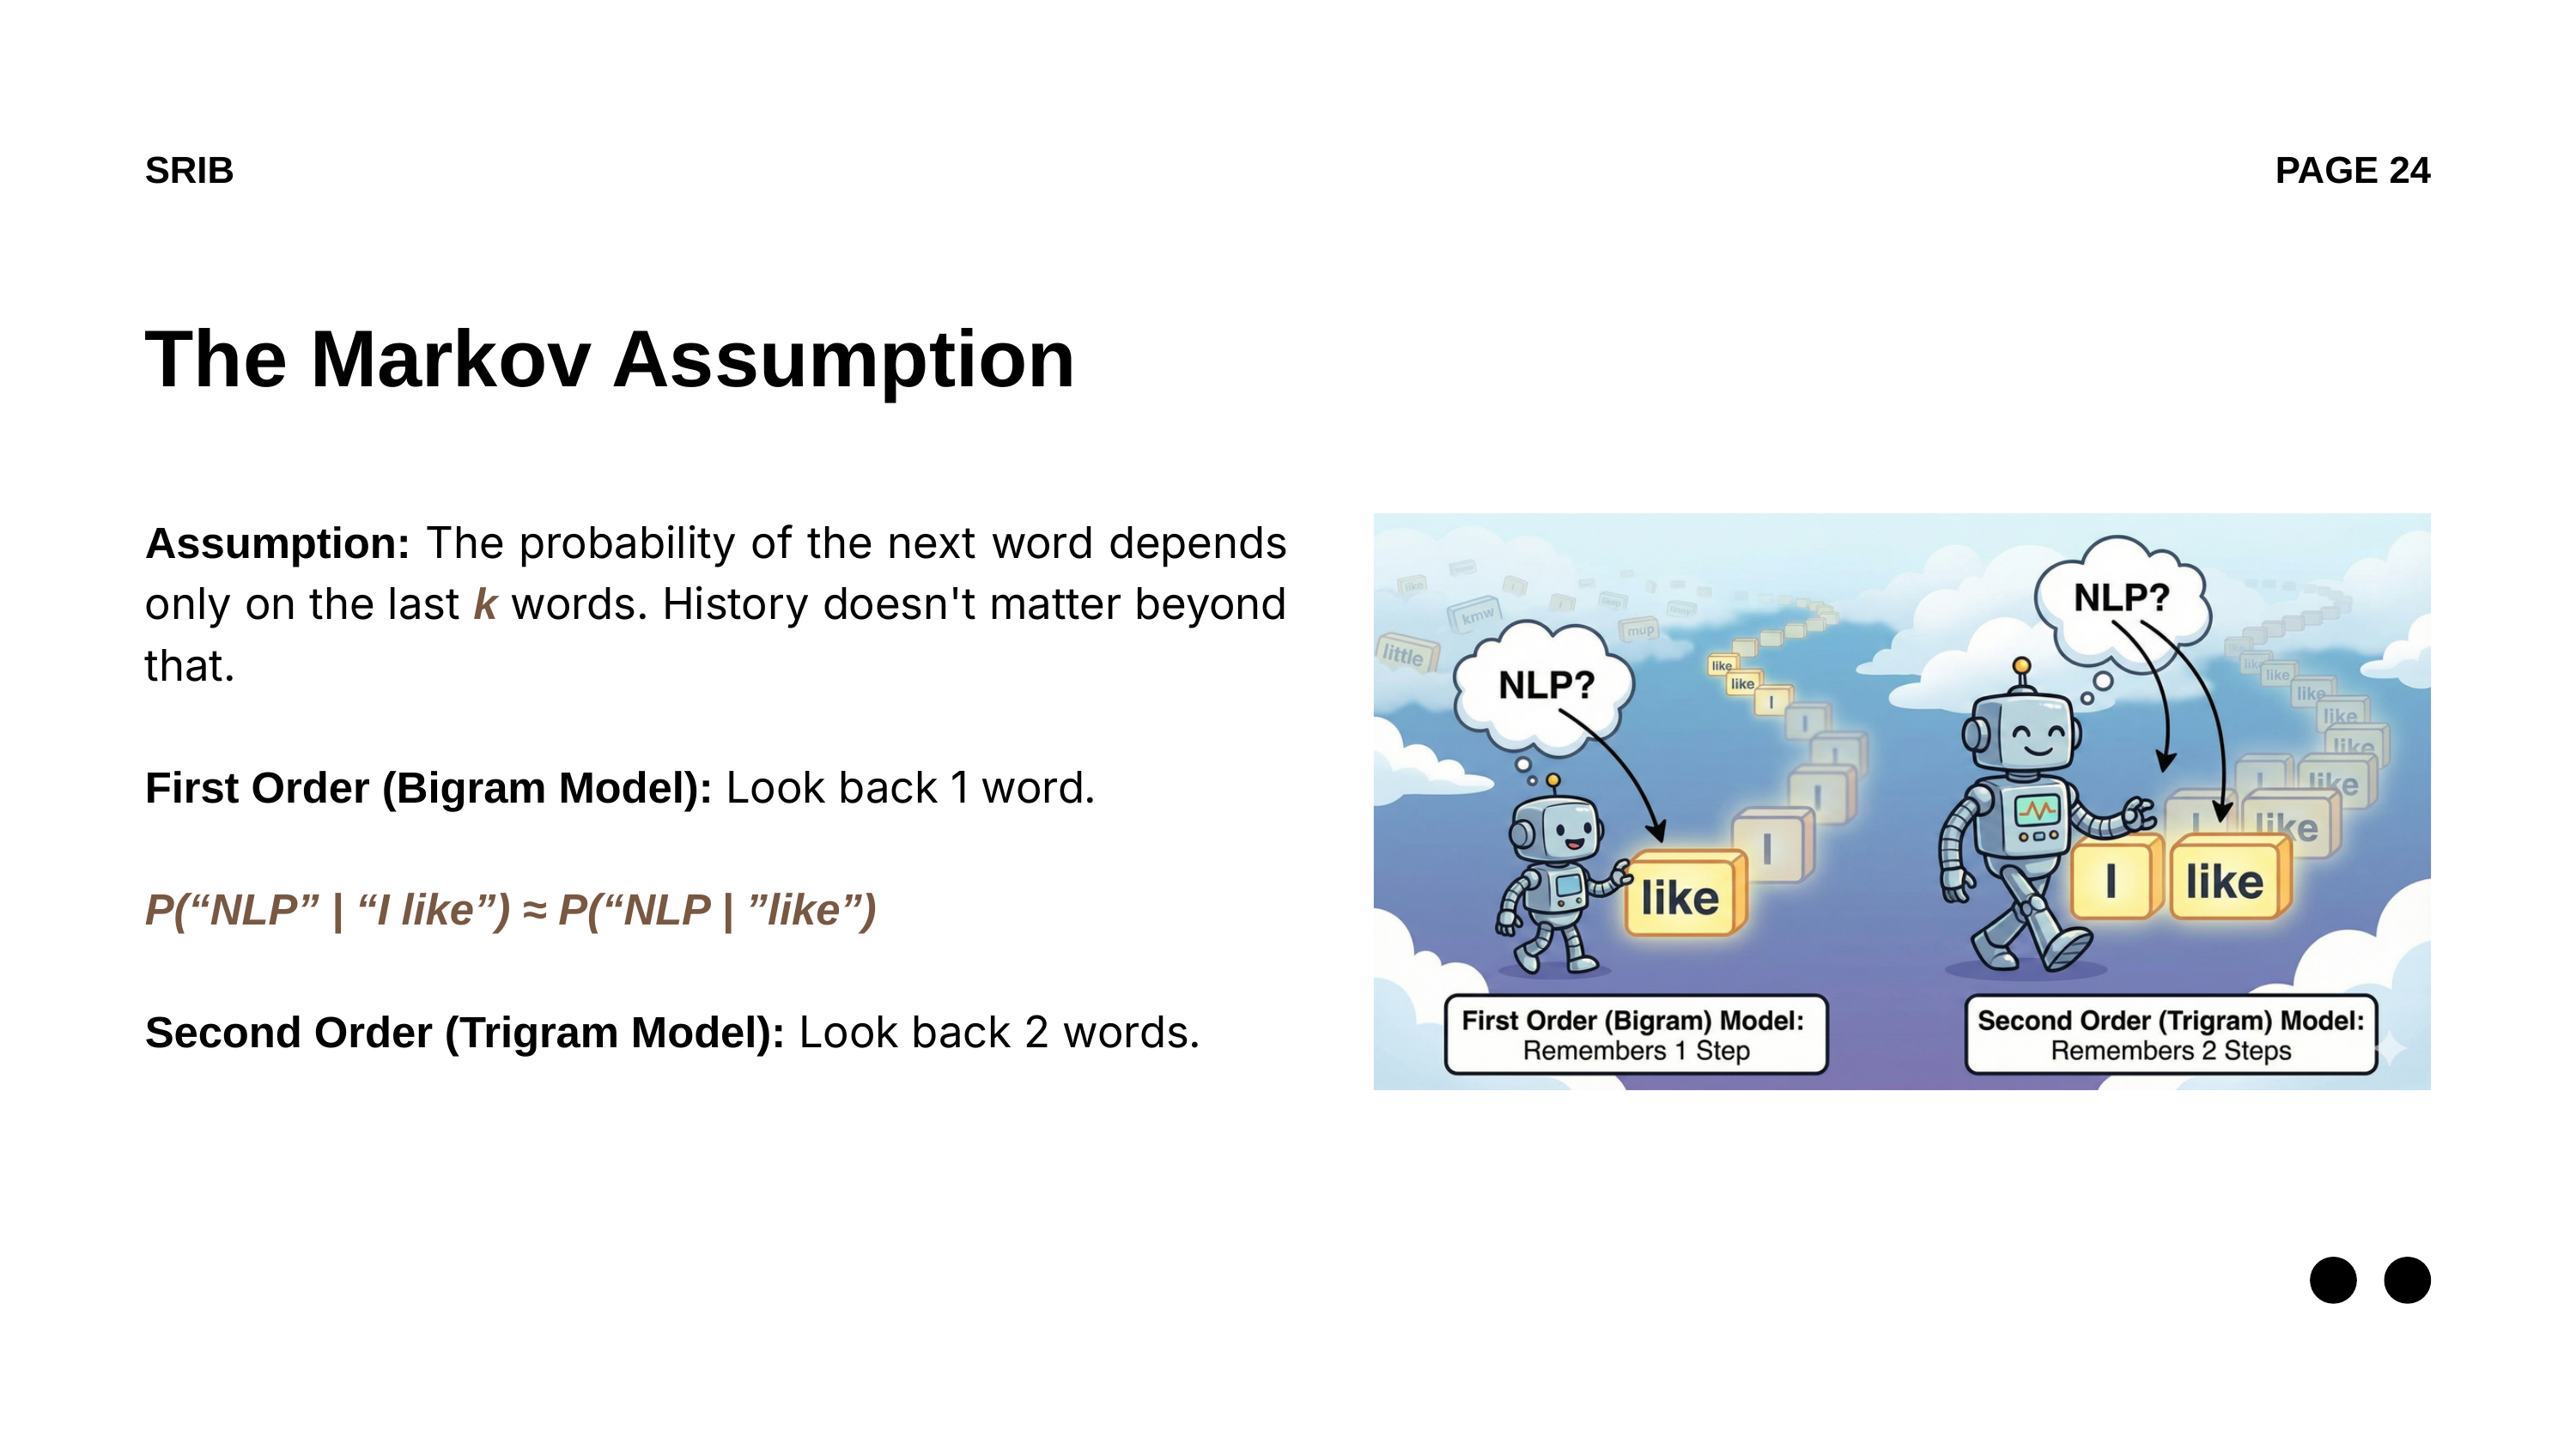

SRIB
PAGE 24
The Markov Assumption
Assumption: The probability of the next word depends only on the last k words. History doesn't matter beyond that.

First Order (Bigram Model): Look back 1 word.

P(“NLP” | “I like”) ≈ P(“NLP | ”like”)

Second Order (Trigram Model): Look back 2 words.